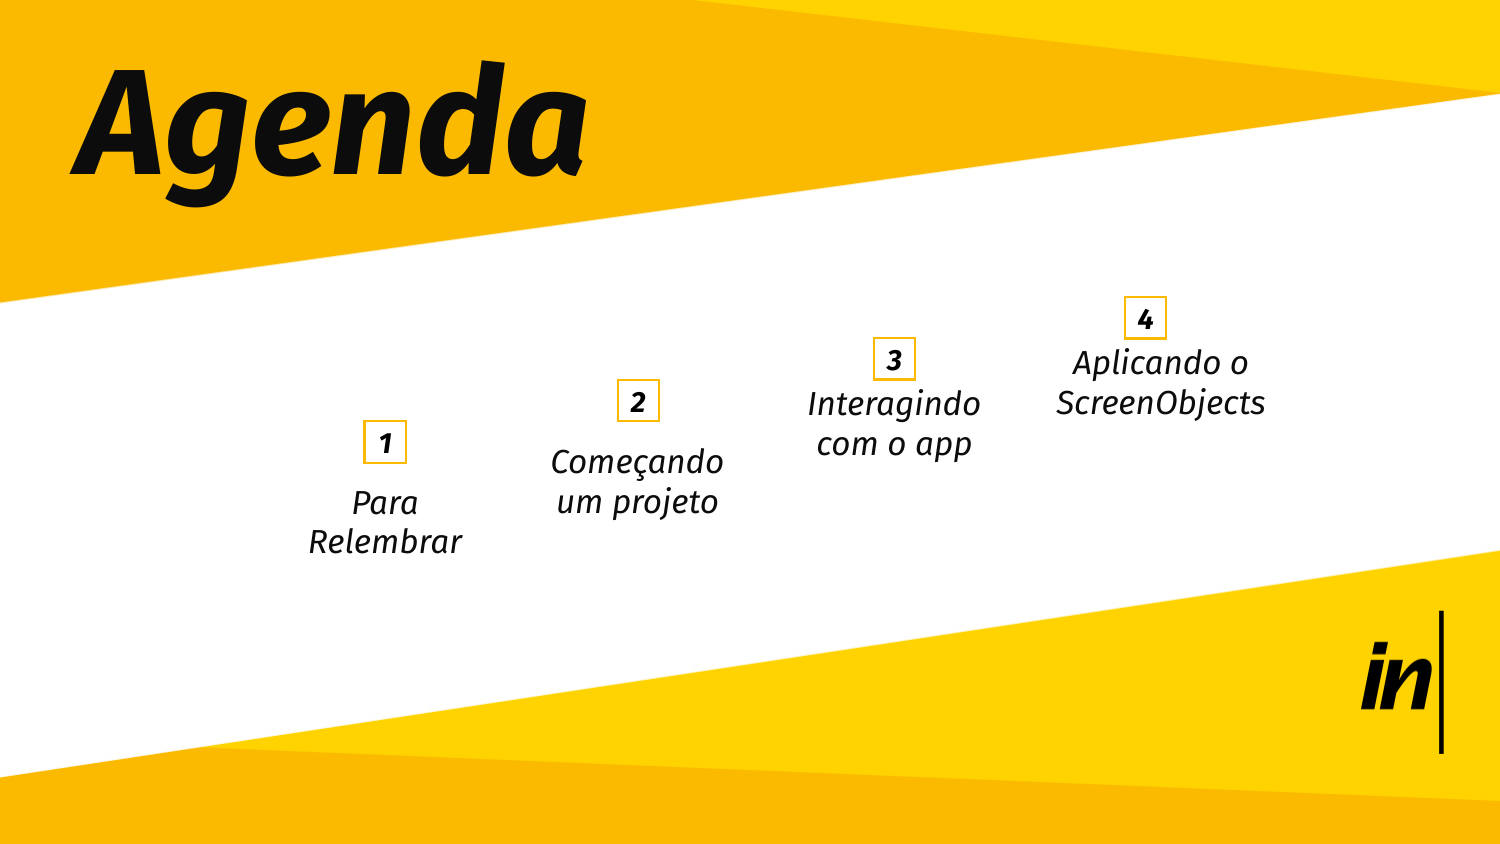

4
3
Aplicando o ScreenObjects
2
Interagindo com o app
1
Começando um projeto
Para Relembrar